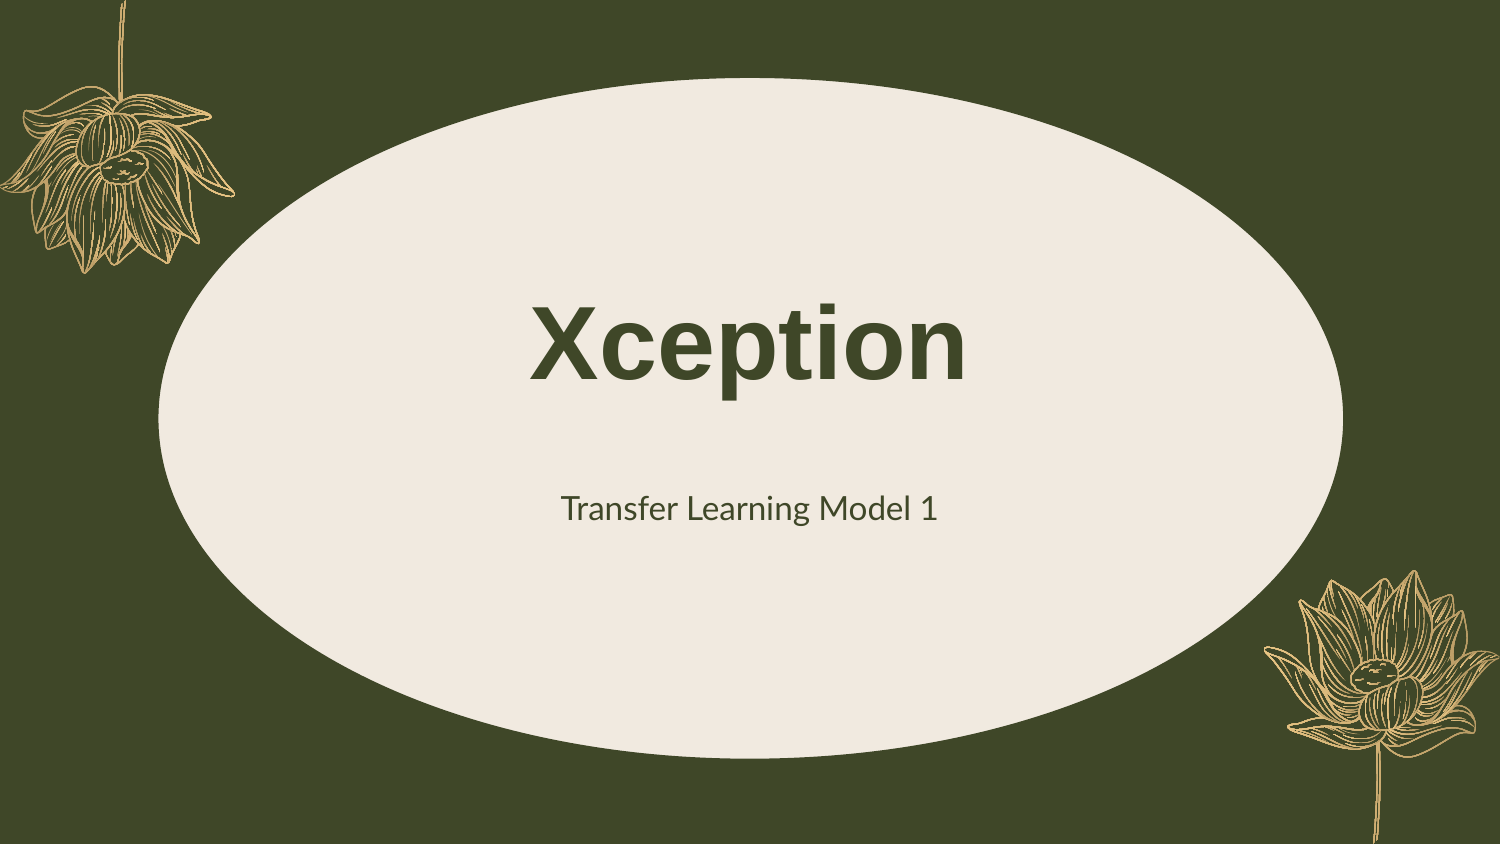

# Xception
EXPERIMENTS
Transfer Learning Model 1